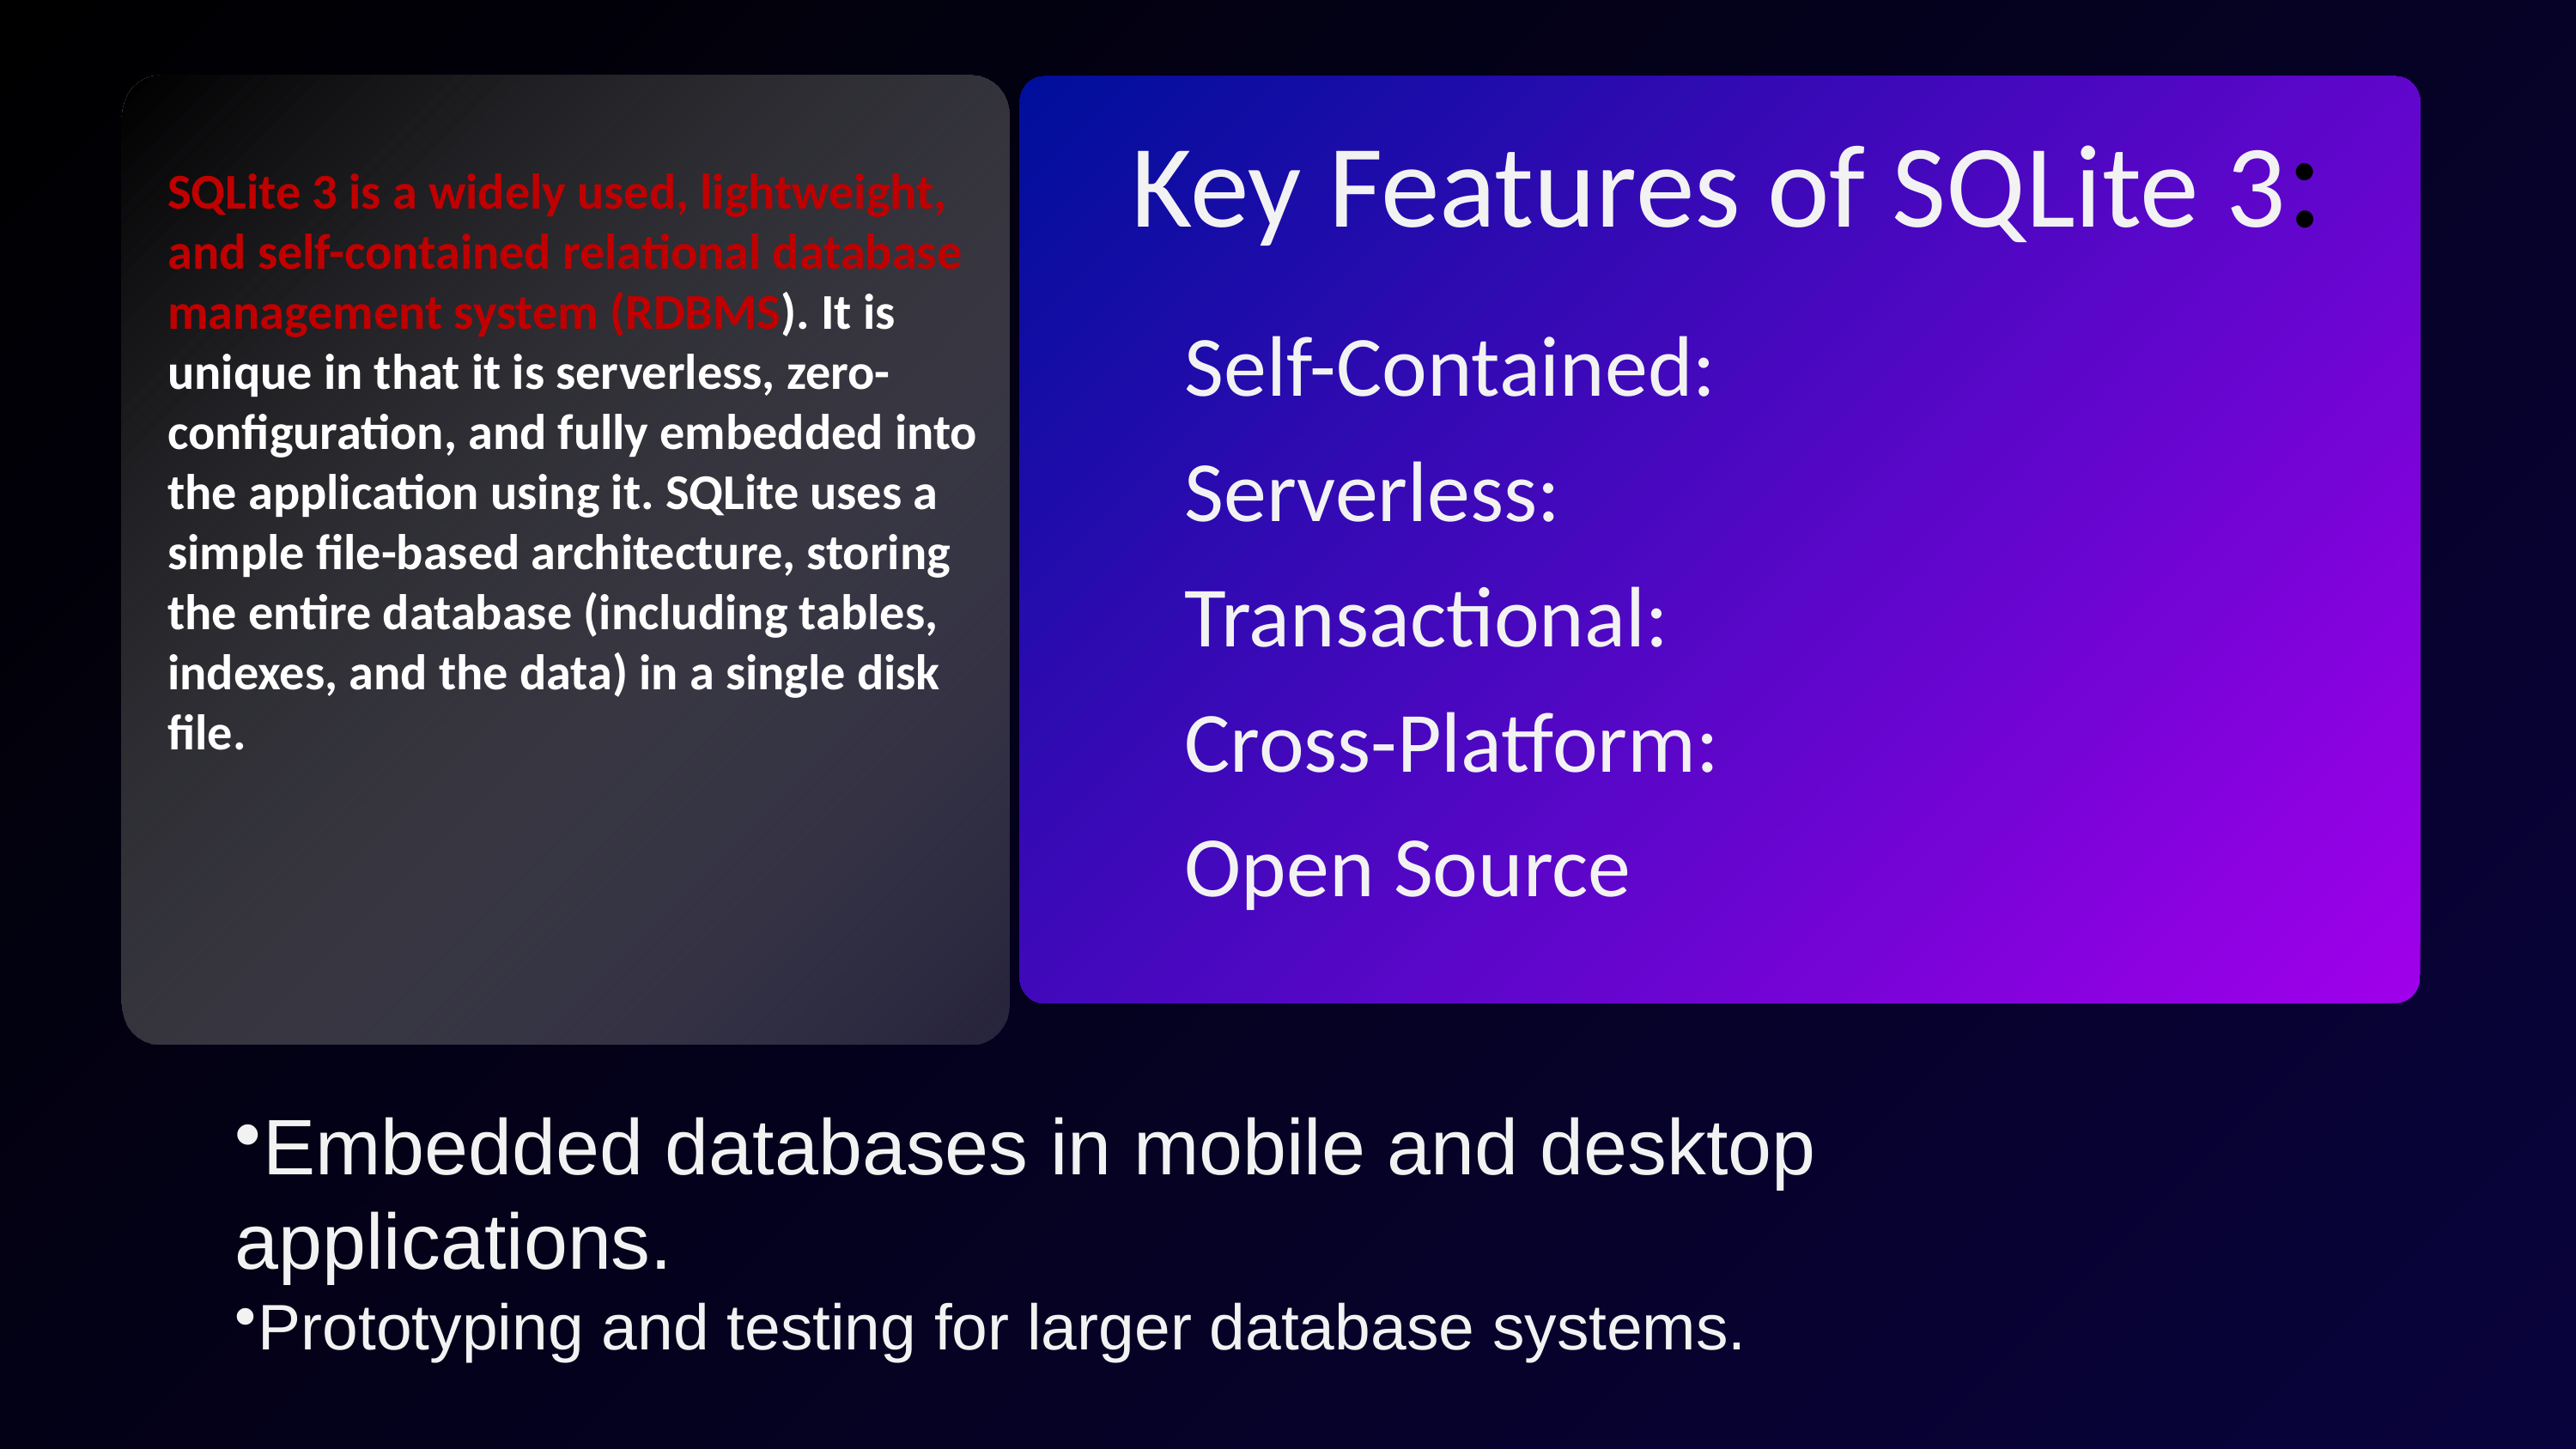

Key Features of SQLite 3:
SQLite 3 is a widely used, lightweight, and self-contained relational database management system (RDBMS). It is unique in that it is serverless, zero-configuration, and fully embedded into the application using it. SQLite uses a simple file-based architecture, storing the entire database (including tables, indexes, and the data) in a single disk file.
Self-Contained:

Serverless:

Transactional:

Cross-Platform:

Open Source

Embedded databases in mobile and desktop                   applications.
Prototyping and testing for larger database systems.